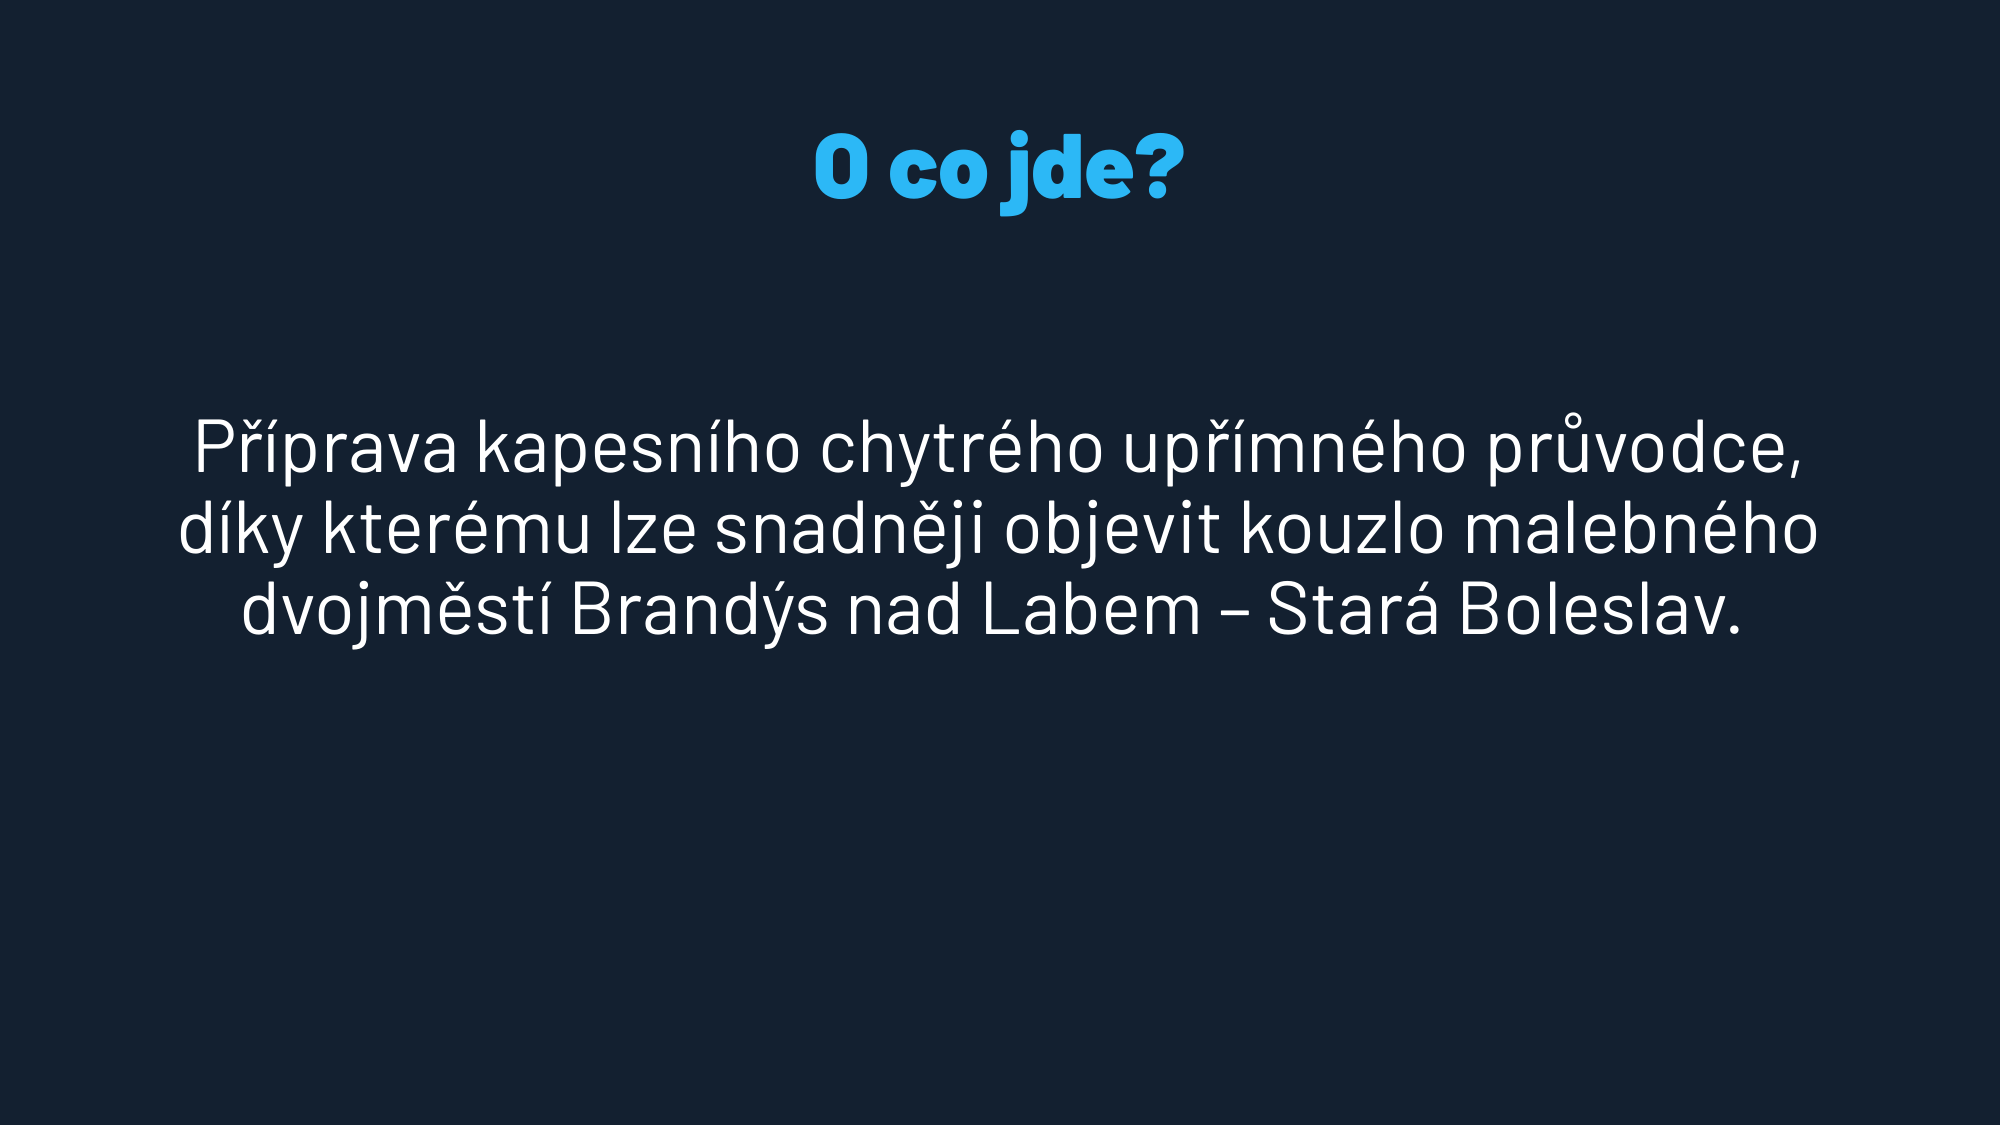

# O co jde?
Příprava kapesního chytrého upřímného průvodce, díky kterému lze snadněji objevit kouzlo malebného dvojměstí Brandýs nad Labem – Stará Boleslav.